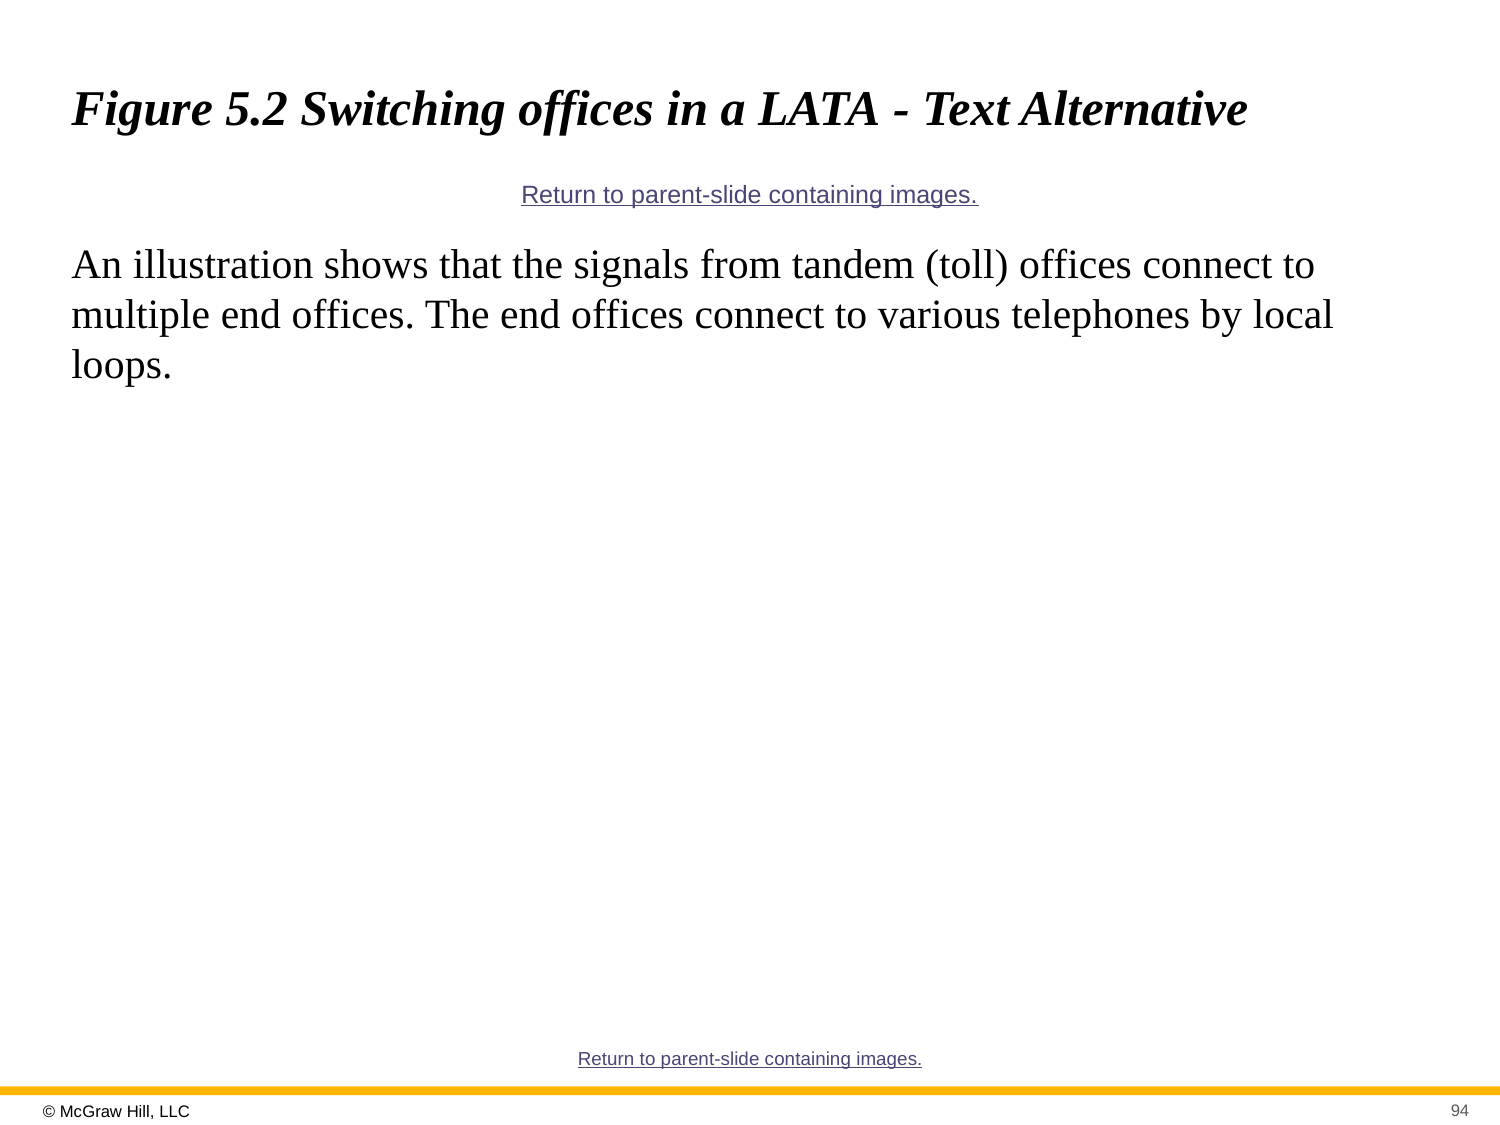

# Figure 5.2 Switching offices in a LATA - Text Alternative
Return to parent-slide containing images.
An illustration shows that the signals from tandem (toll) offices connect to multiple end offices. The end offices connect to various telephones by local loops.
Return to parent-slide containing images.
94